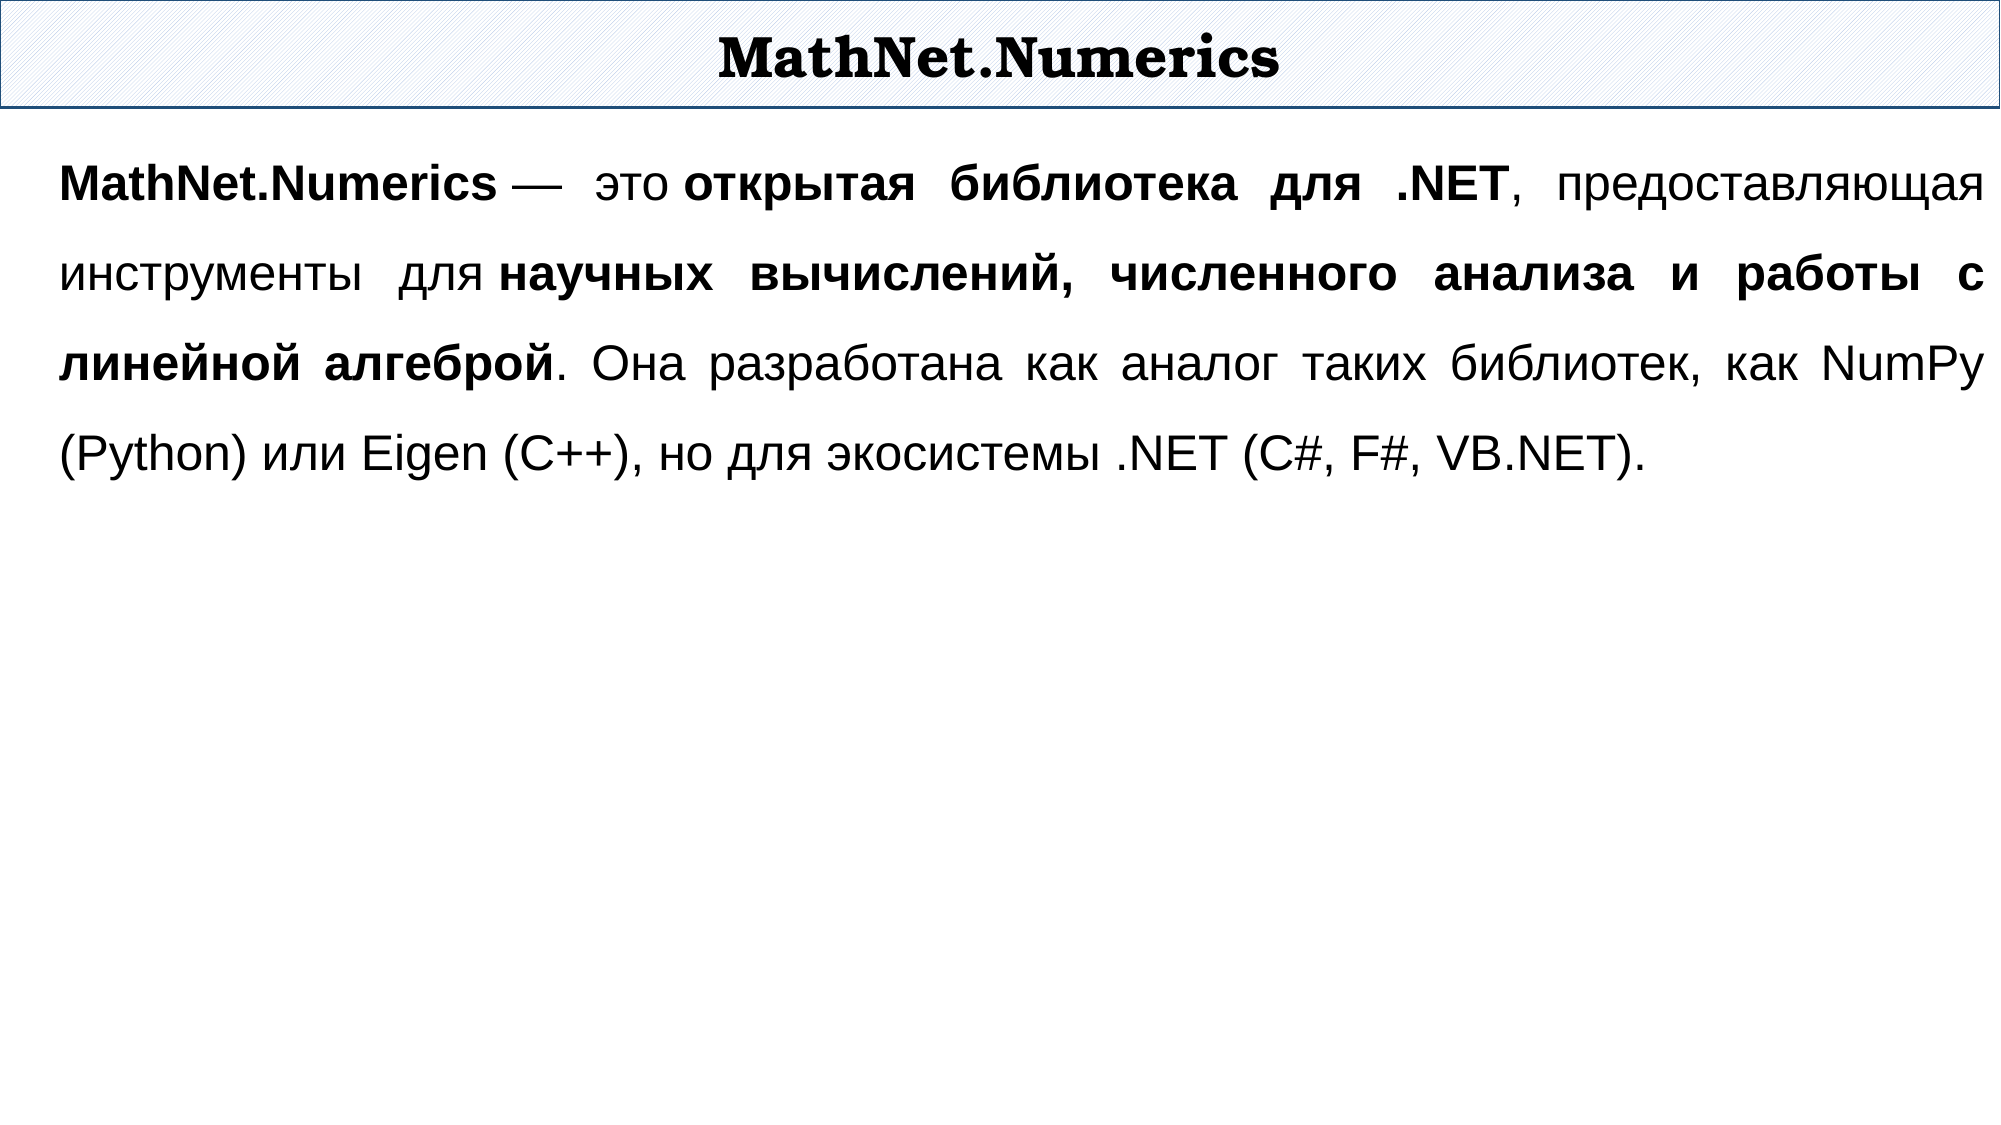

MathNet.Numerics
MathNet.Numerics — это открытая библиотека для .NET, предоставляющая инструменты для научных вычислений, численного анализа и работы с линейной алгеброй. Она разработана как аналог таких библиотек, как NumPy (Python) или Eigen (C++), но для экосистемы .NET (C#, F#, VB.NET).